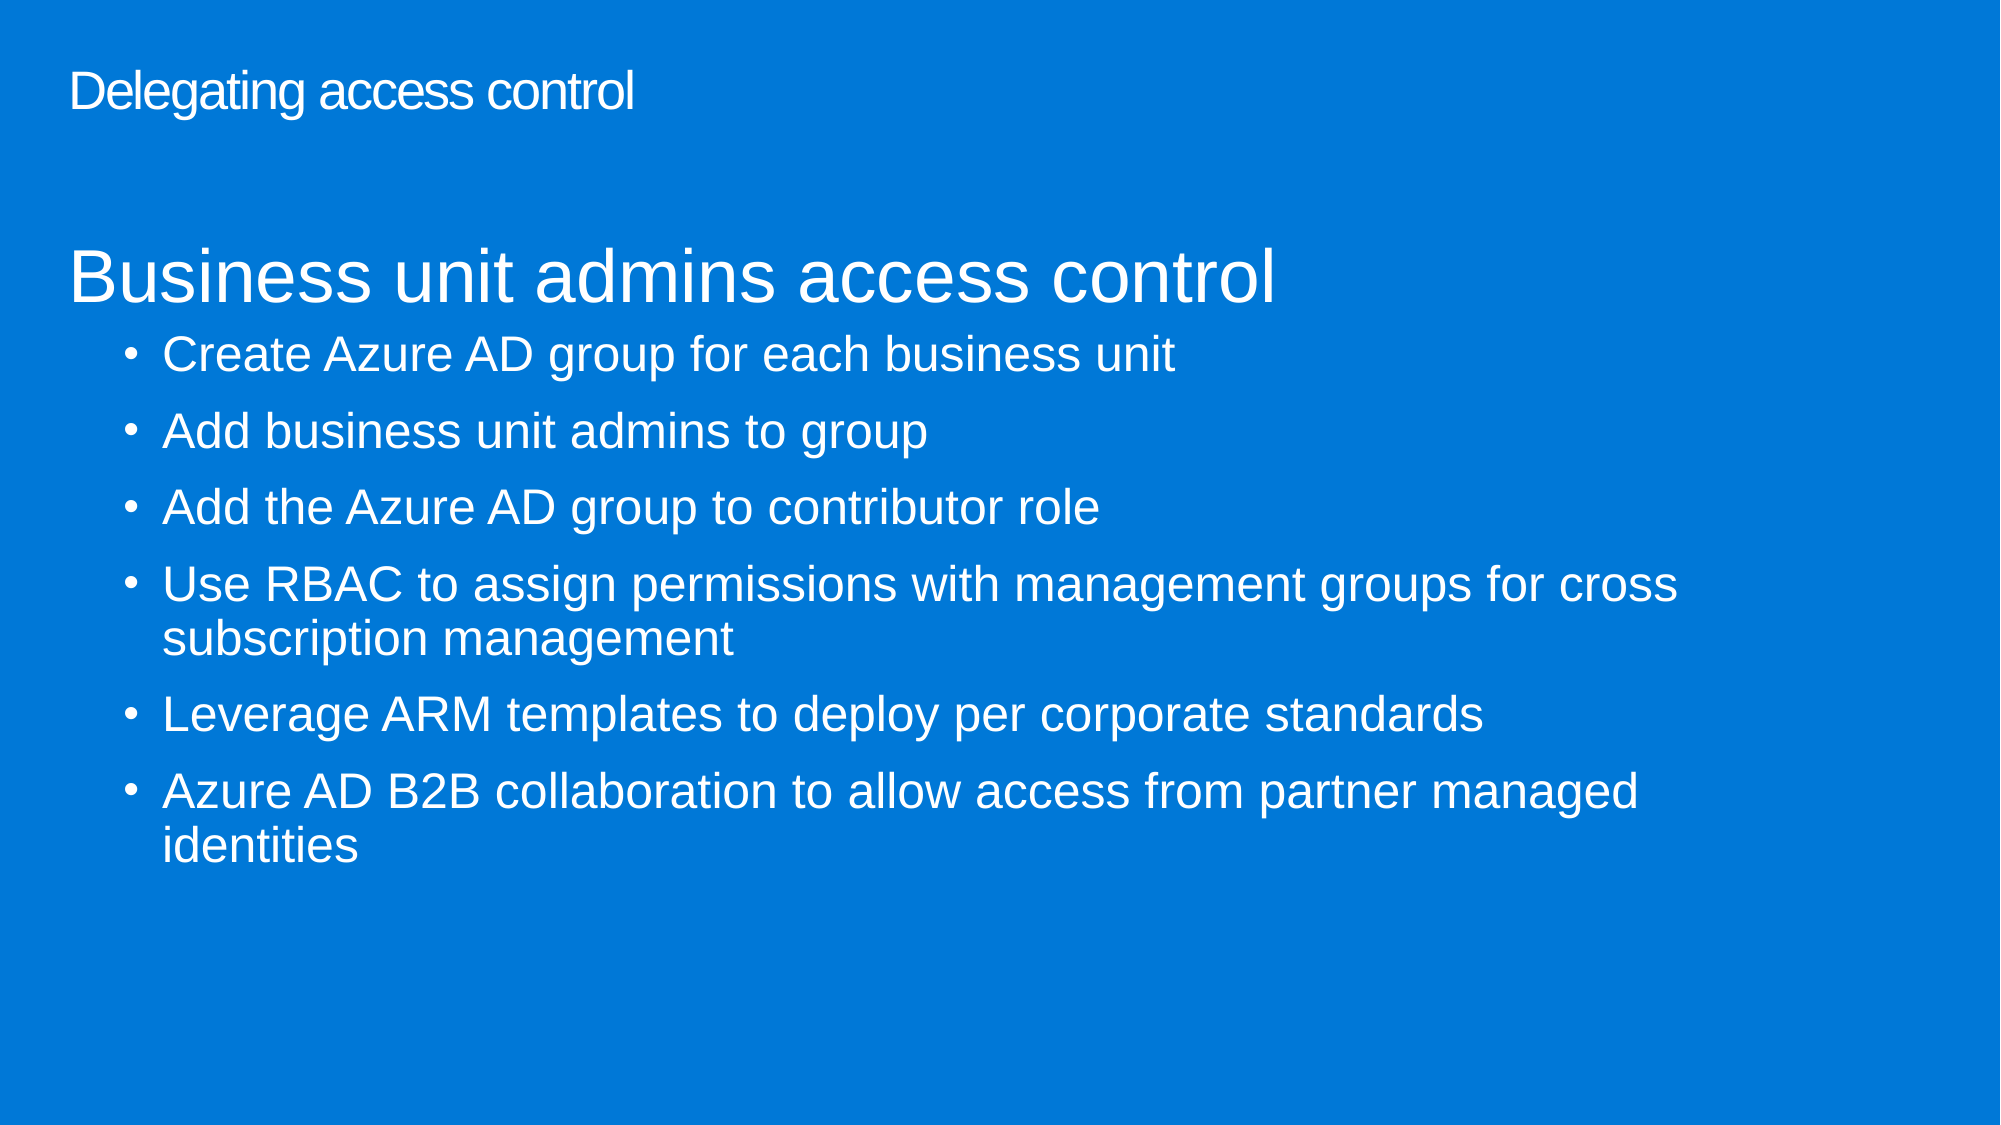

# Delegating access control
Business unit admins access control
Create Azure AD group for each business unit
Add business unit admins to group
Add the Azure AD group to contributor role
Use RBAC to assign permissions with management groups for cross subscription management
Leverage ARM templates to deploy per corporate standards
Azure AD B2B collaboration to allow access from partner managed identities